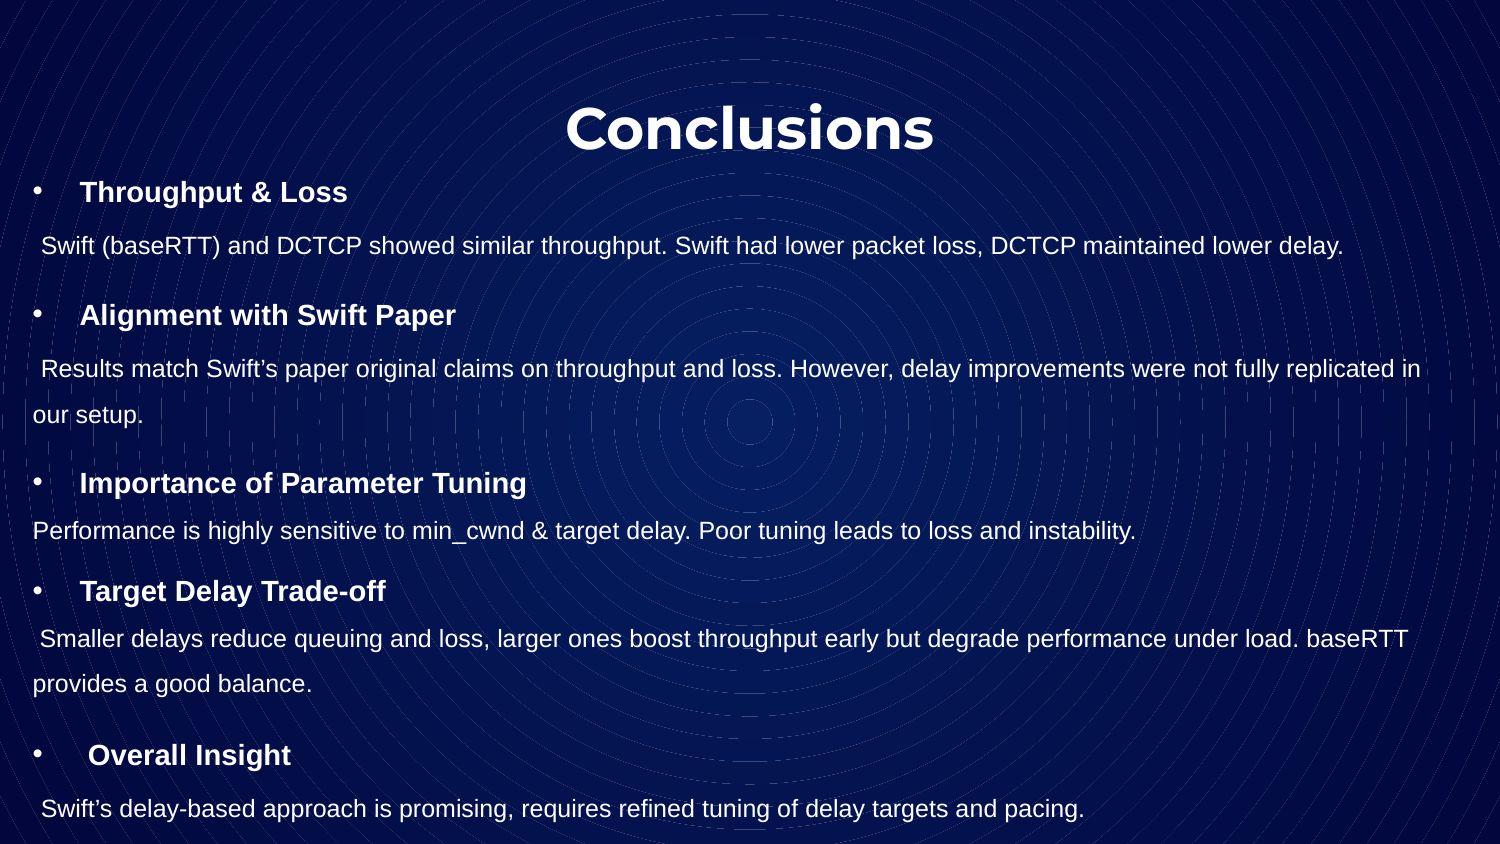

Conclusions
Throughput & Loss
 Swift (baseRTT) and DCTCP showed similar throughput. Swift had lower packet loss, DCTCP maintained lower delay.
Alignment with Swift Paper
 Results match Swift’s paper original claims on throughput and loss. However, delay improvements were not fully replicated in our setup.
Importance of Parameter Tuning
Performance is highly sensitive to min_cwnd & target delay. Poor tuning leads to loss and instability.
Target Delay Trade-off
 Smaller delays reduce queuing and loss, larger ones boost throughput early but degrade performance under load. baseRTT provides a good balance.
 Overall Insight
 Swift’s delay-based approach is promising, requires refined tuning of delay targets and pacing.